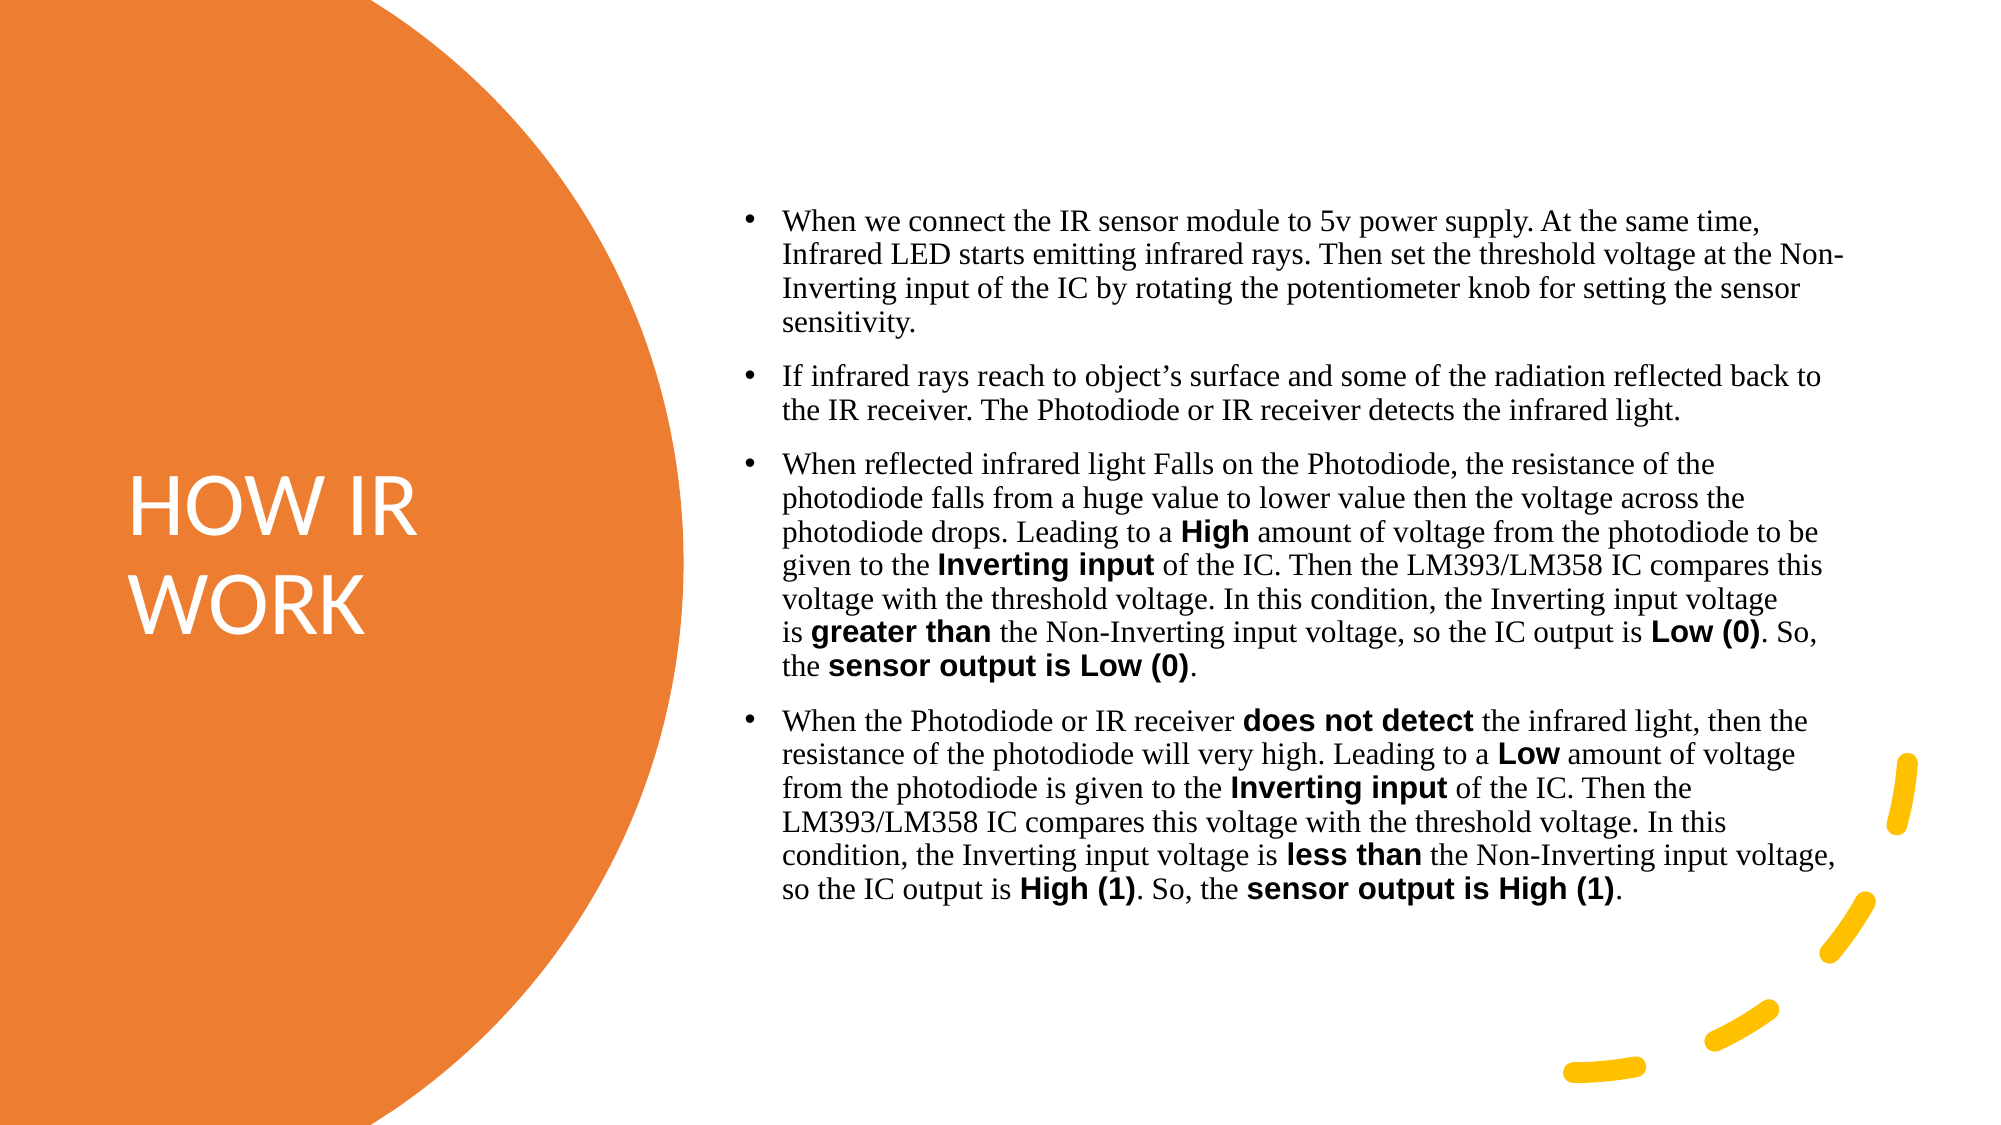

When we connect the IR sensor module to 5v power supply. At the same time, Infrared LED starts emitting infrared rays. Then set the threshold voltage at the Non-Inverting input of the IC by rotating the potentiometer knob for setting the sensor sensitivity.
If infrared rays reach to object’s surface and some of the radiation reflected back to the IR receiver. The Photodiode or IR receiver detects the infrared light.
When reflected infrared light Falls on the Photodiode, the resistance of the photodiode falls from a huge value to lower value then the voltage across the photodiode drops. Leading to a High amount of voltage from the photodiode to be given to the Inverting input of the IC. Then the LM393/LM358 IC compares this voltage with the threshold voltage. In this condition, the Inverting input voltage is greater than the Non-Inverting input voltage, so the IC output is Low (0). So, the sensor output is Low (0).
When the Photodiode or IR receiver does not detect the infrared light, then the resistance of the photodiode will very high. Leading to a Low amount of voltage from the photodiode is given to the Inverting input of the IC. Then the LM393/LM358 IC compares this voltage with the threshold voltage. In this condition, the Inverting input voltage is less than the Non-Inverting input voltage, so the IC output is High (1). So, the sensor output is High (1).
# HOW IR WORK